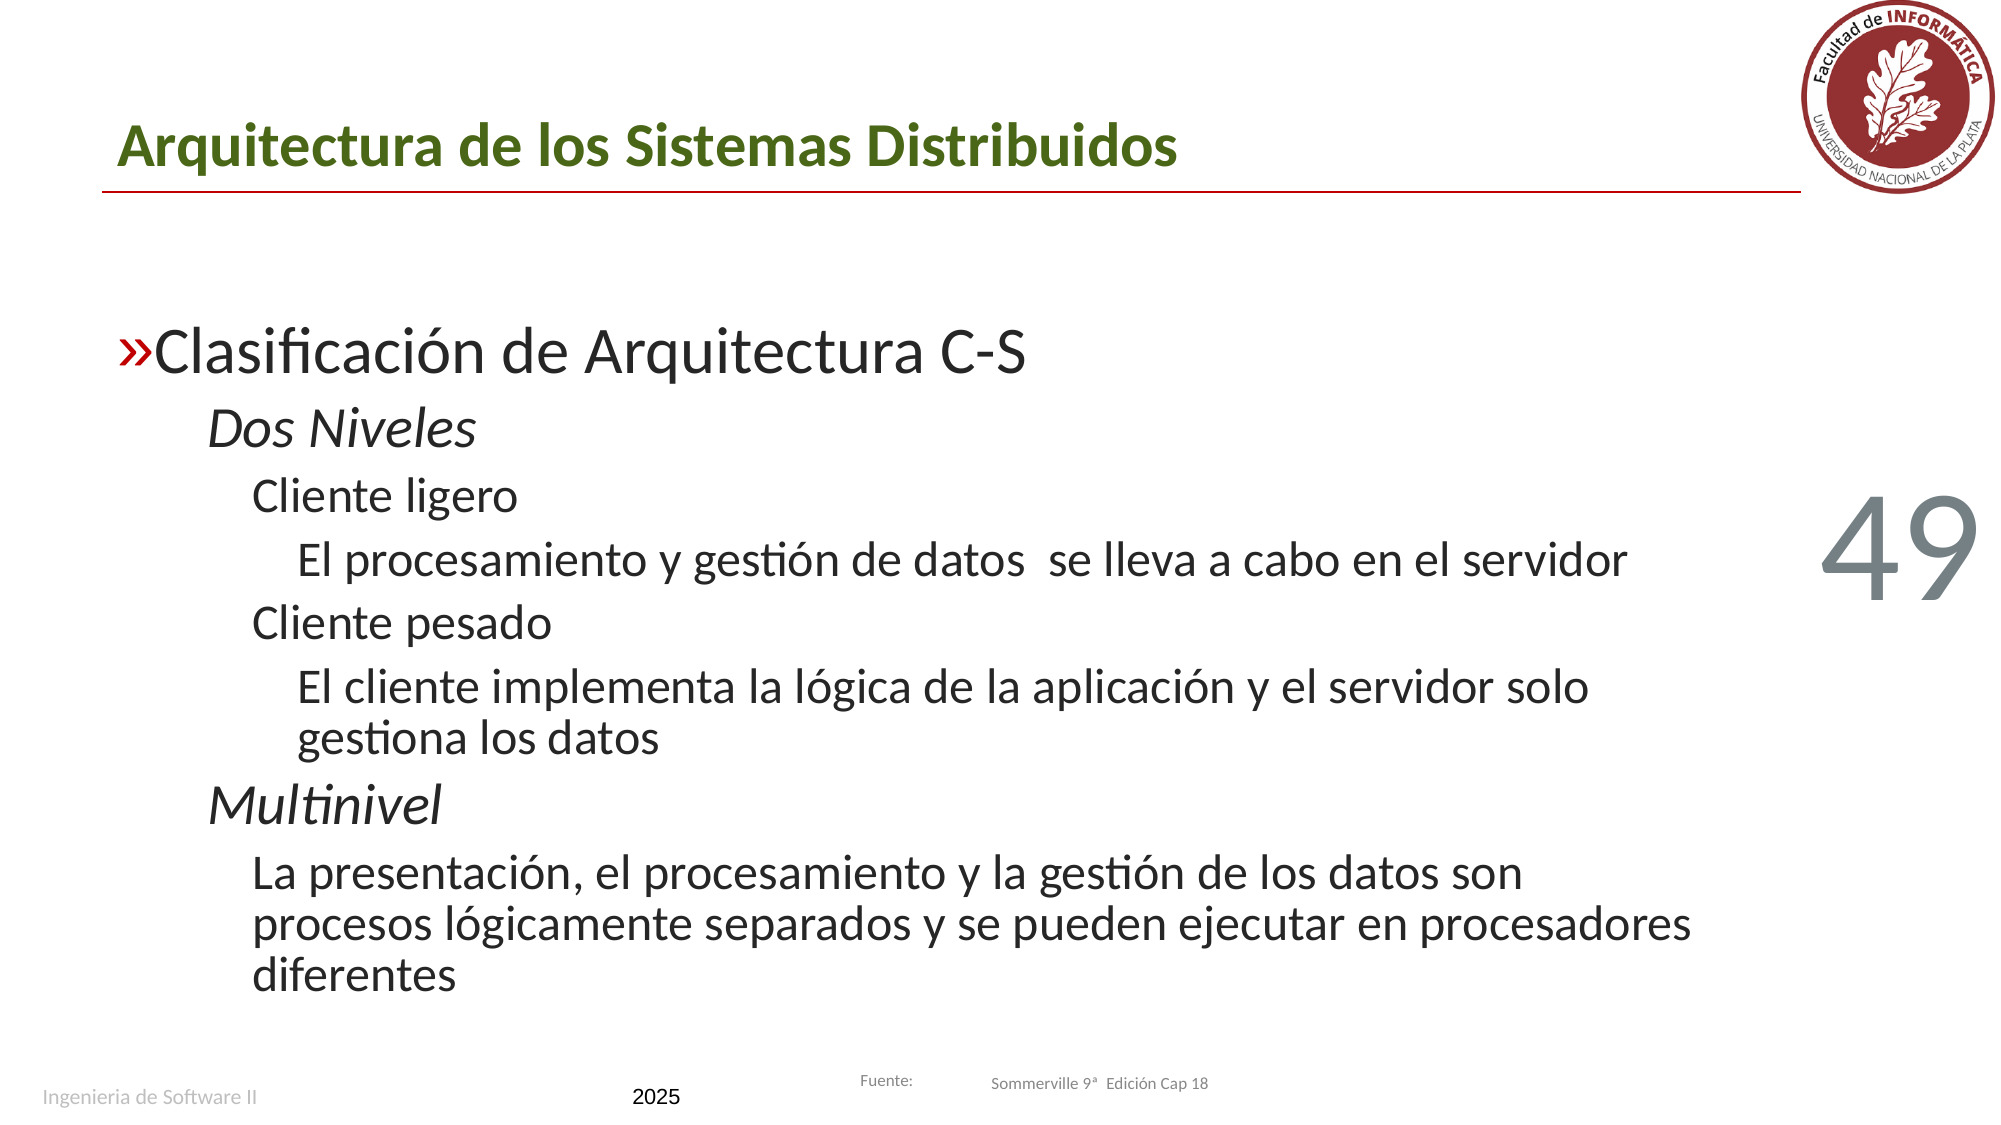

# Arquitectura de los Sistemas Distribuidos
Clasificación de Arquitectura C-S
Dos Niveles
Cliente ligero
El procesamiento y gestión de datos  se lleva a cabo en el servidor
Cliente pesado
El cliente implementa la lógica de la aplicación y el servidor solo gestiona los datos
Multinivel
La presentación, el procesamiento y la gestión de los datos son procesos lógicamente separados y se pueden ejecutar en procesadores diferentes
49
Sommerville 9ª  Edición Cap 18

Ingenieria de Software II